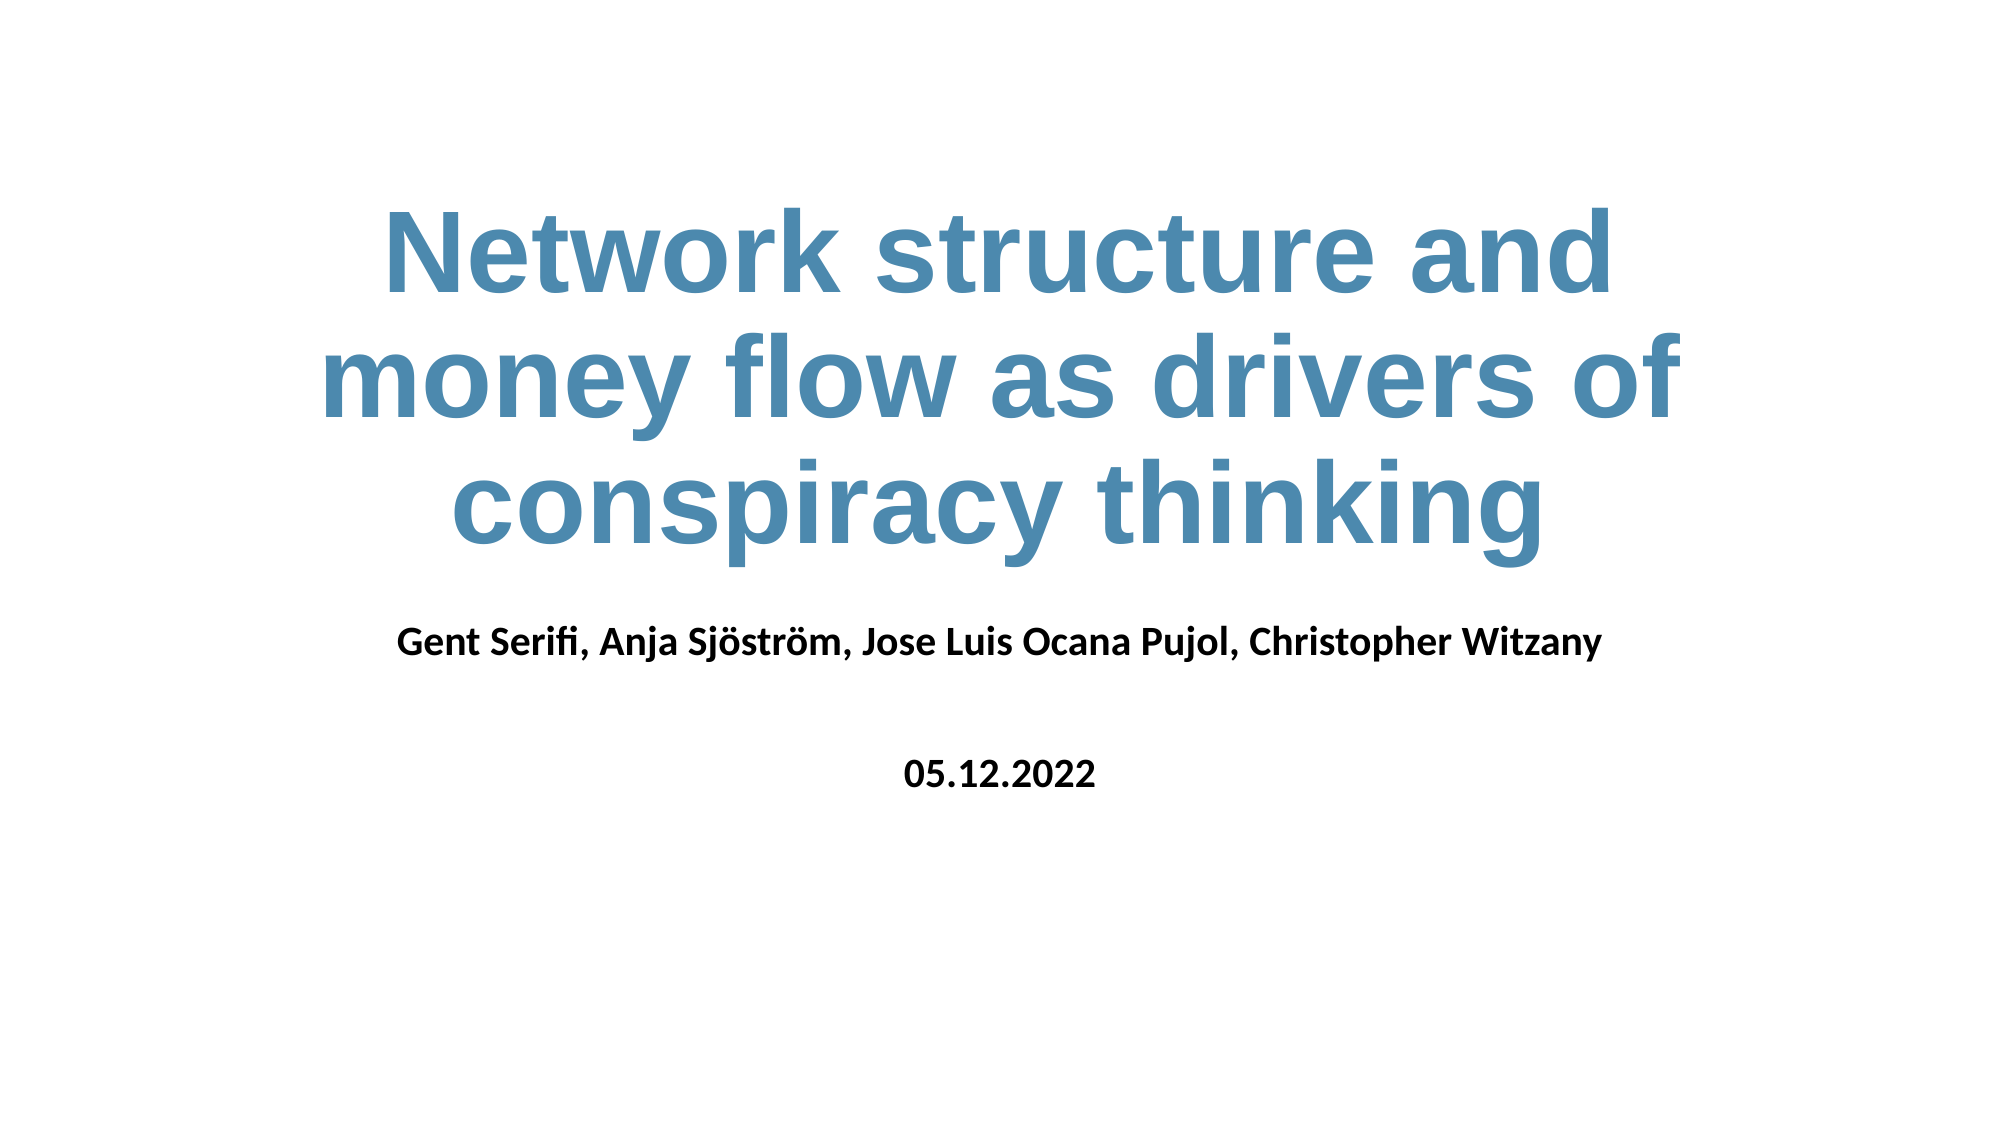

# Network structure and money flow as drivers of conspiracy thinking
Gent Serifi, Anja Sjöström, Jose Luis Ocana Pujol, Christopher Witzany

05.12.2022